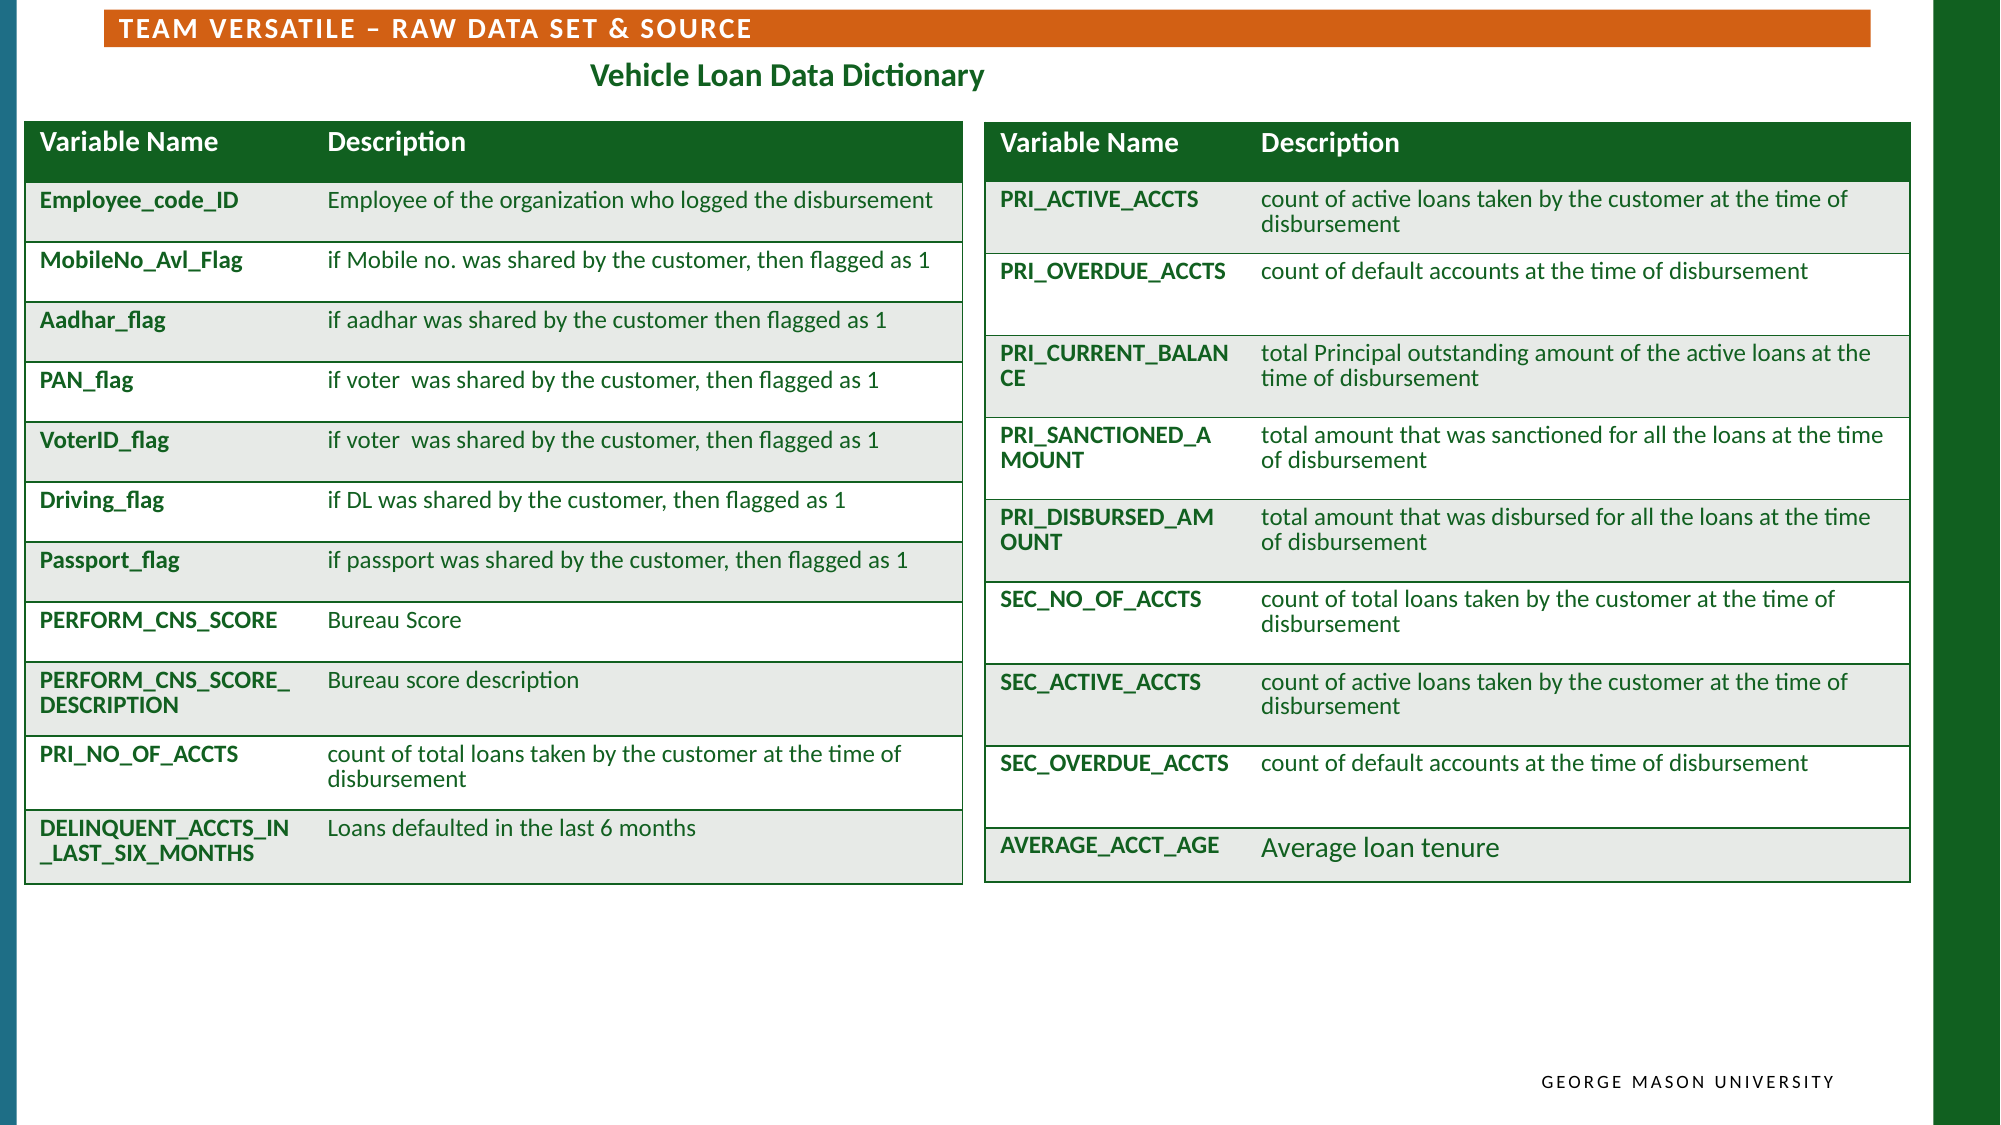

Team VERSATILE – raw data set & source
Vehicle Loan Data Dictionary

| Variable Name | Description |
| --- | --- |
| Employee\_code\_ID | Employee of the organization who logged the disbursement |
| MobileNo\_Avl\_Flag | if Mobile no. was shared by the customer, then flagged as 1 |
| Aadhar\_flag | if aadhar was shared by the customer then flagged as 1 |
| PAN\_flag | if voter was shared by the customer, then flagged as 1 |
| VoterID\_flag | if voter was shared by the customer, then flagged as 1 |
| Driving\_flag | if DL was shared by the customer, then flagged as 1 |
| Passport\_flag | if passport was shared by the customer, then flagged as 1 |
| PERFORM\_CNS\_SCORE | Bureau Score |
| PERFORM\_CNS\_SCORE\_DESCRIPTION | Bureau score description |
| PRI\_NO\_OF\_ACCTS | count of total loans taken by the customer at the time of disbursement |
| DELINQUENT\_ACCTS\_IN\_LAST\_SIX\_MONTHS | Loans defaulted in the last 6 months |
| Variable Name | Description |
| --- | --- |
| PRI\_ACTIVE\_ACCTS | count of active loans taken by the customer at the time of disbursement |
| PRI\_OVERDUE\_ACCTS | count of default accounts at the time of disbursement |
| PRI\_CURRENT\_BALANCE | total Principal outstanding amount of the active loans at the time of disbursement |
| PRI\_SANCTIONED\_AMOUNT | total amount that was sanctioned for all the loans at the time of disbursement |
| PRI\_DISBURSED\_AMOUNT | total amount that was disbursed for all the loans at the time of disbursement |
| SEC\_NO\_OF\_ACCTS | count of total loans taken by the customer at the time of disbursement |
| SEC\_ACTIVE\_ACCTS | count of active loans taken by the customer at the time of disbursement |
| SEC\_OVERDUE\_ACCTS | count of default accounts at the time of disbursement |
| AVERAGE\_ACCT\_AGE | Average loan tenure |